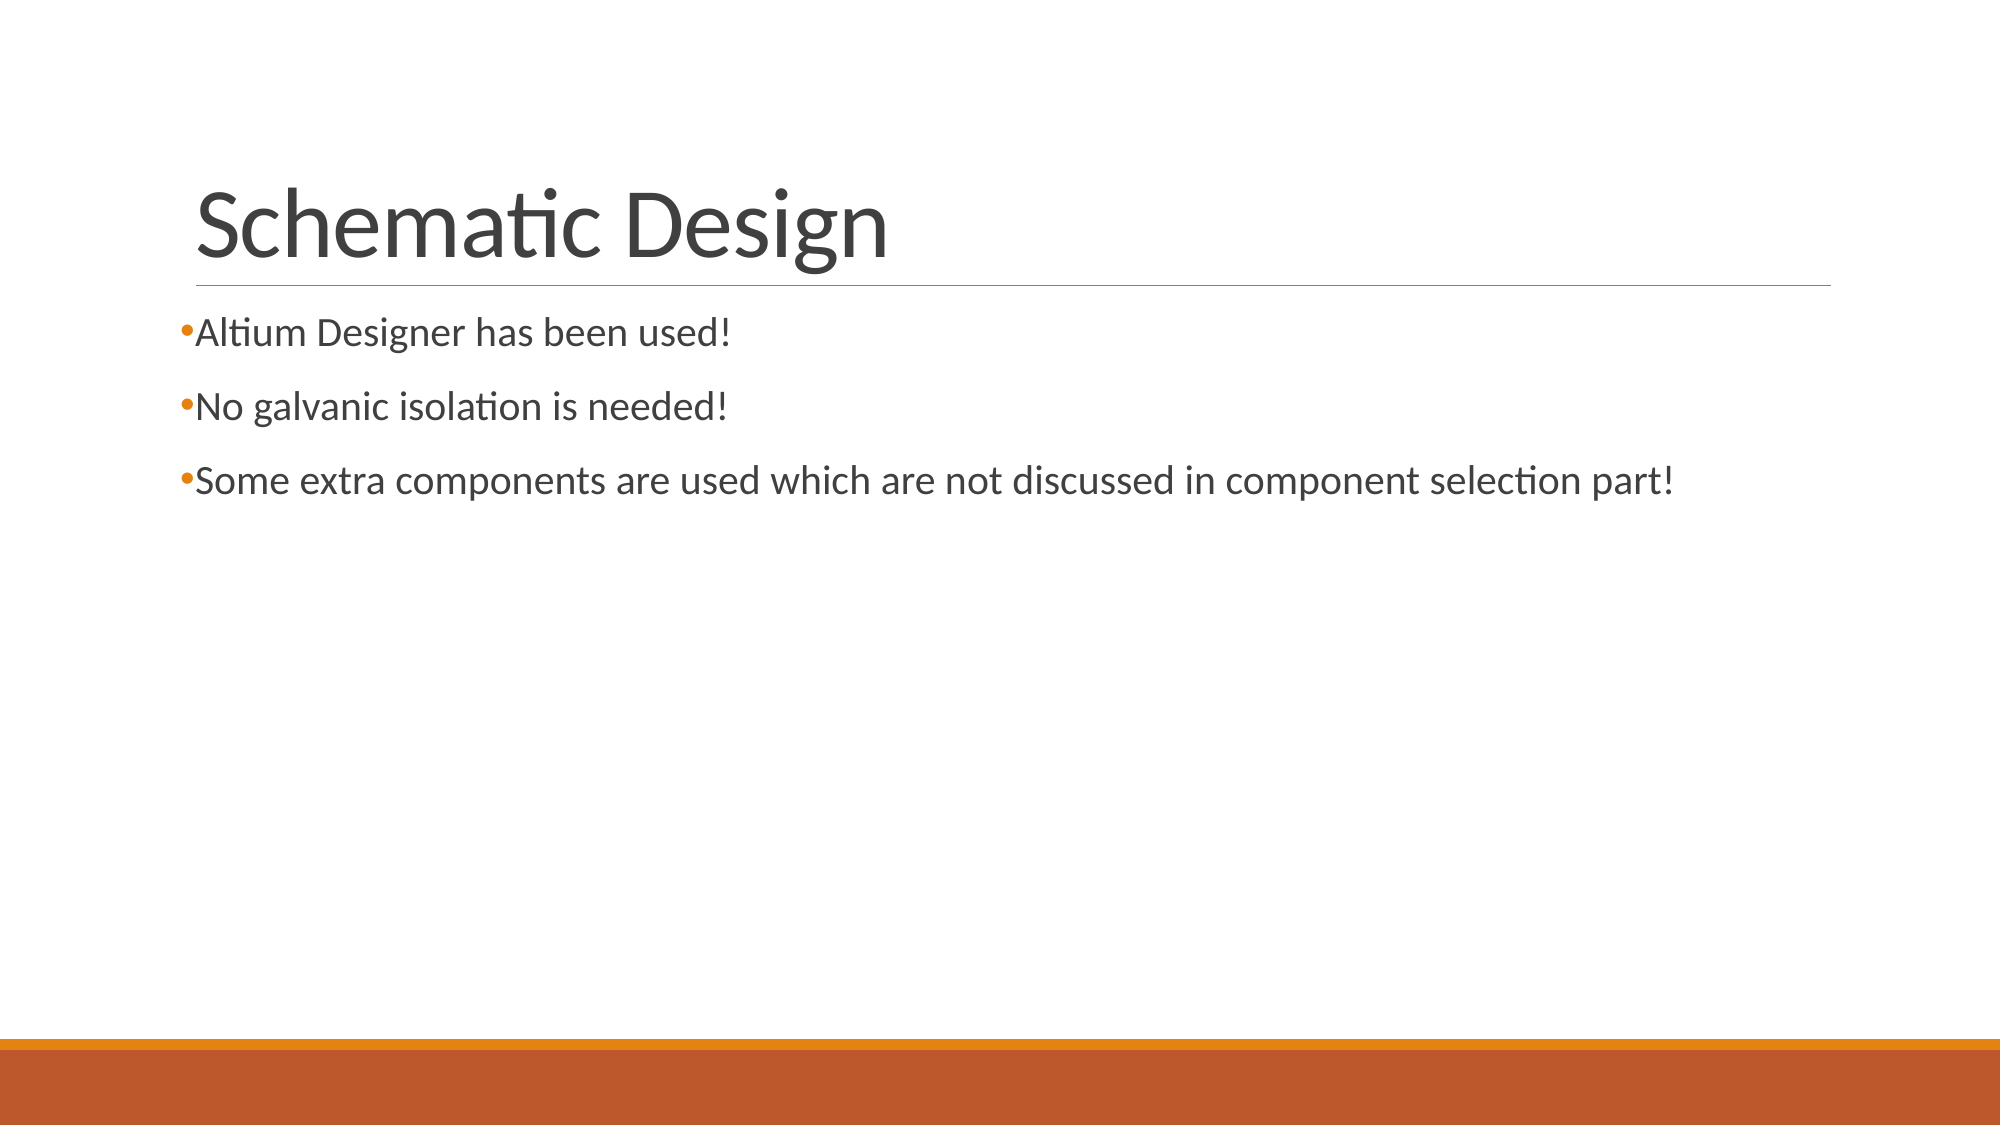

# Schematic Design
Altium Designer has been used!
No galvanic isolation is needed!
Some extra components are used which are not discussed in component selection part!